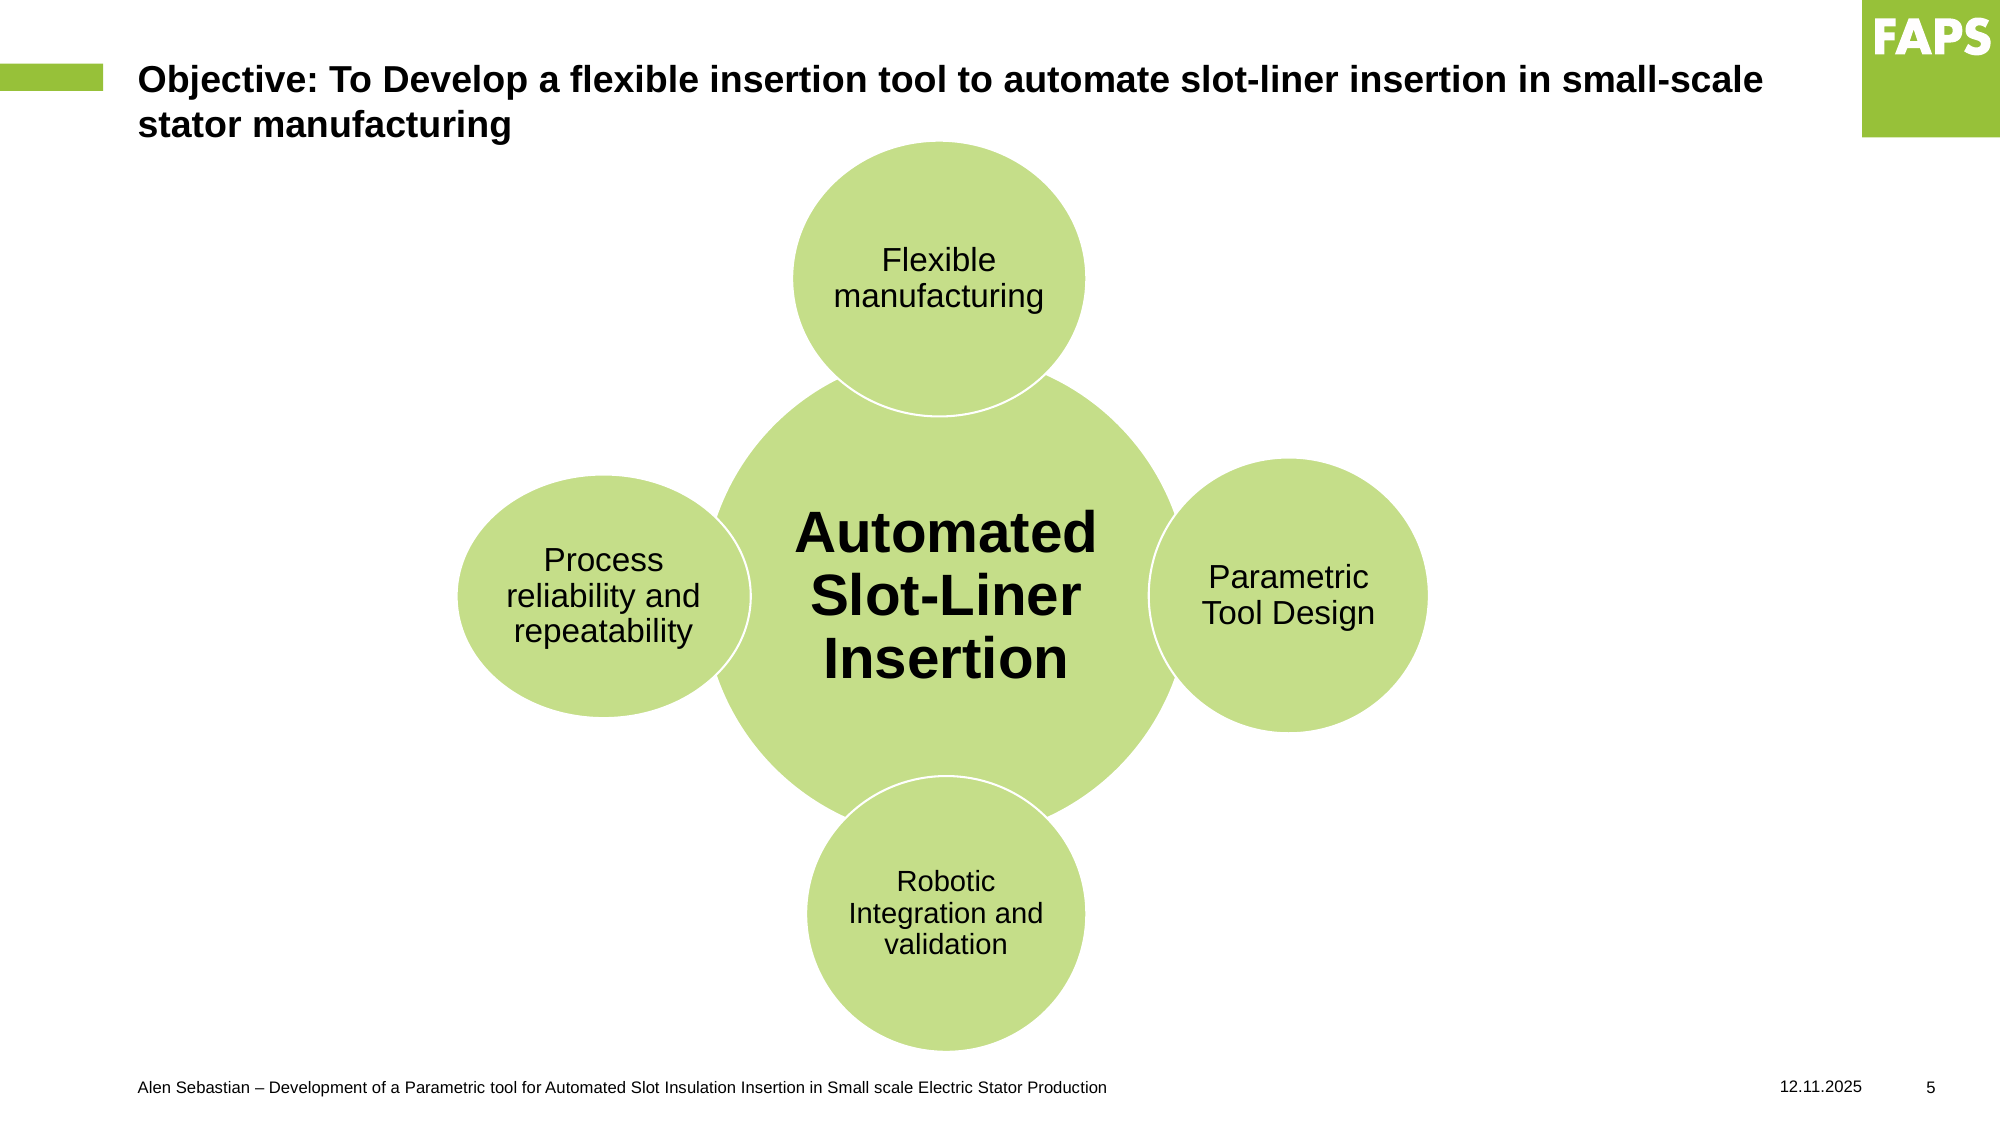

# Objective: To Develop a flexible insertion tool to automate slot-liner insertion in small-scale stator manufacturing
Flexible manufacturing
Automated Slot-Liner Insertion
Parametric Tool Design
Process reliability and repeatability
Robotic Integration and validation
12.11.2025

Alen Sebastian – Development of a Parametric tool for Automated Slot Insulation Insertion in Small scale Electric Stator Production

5